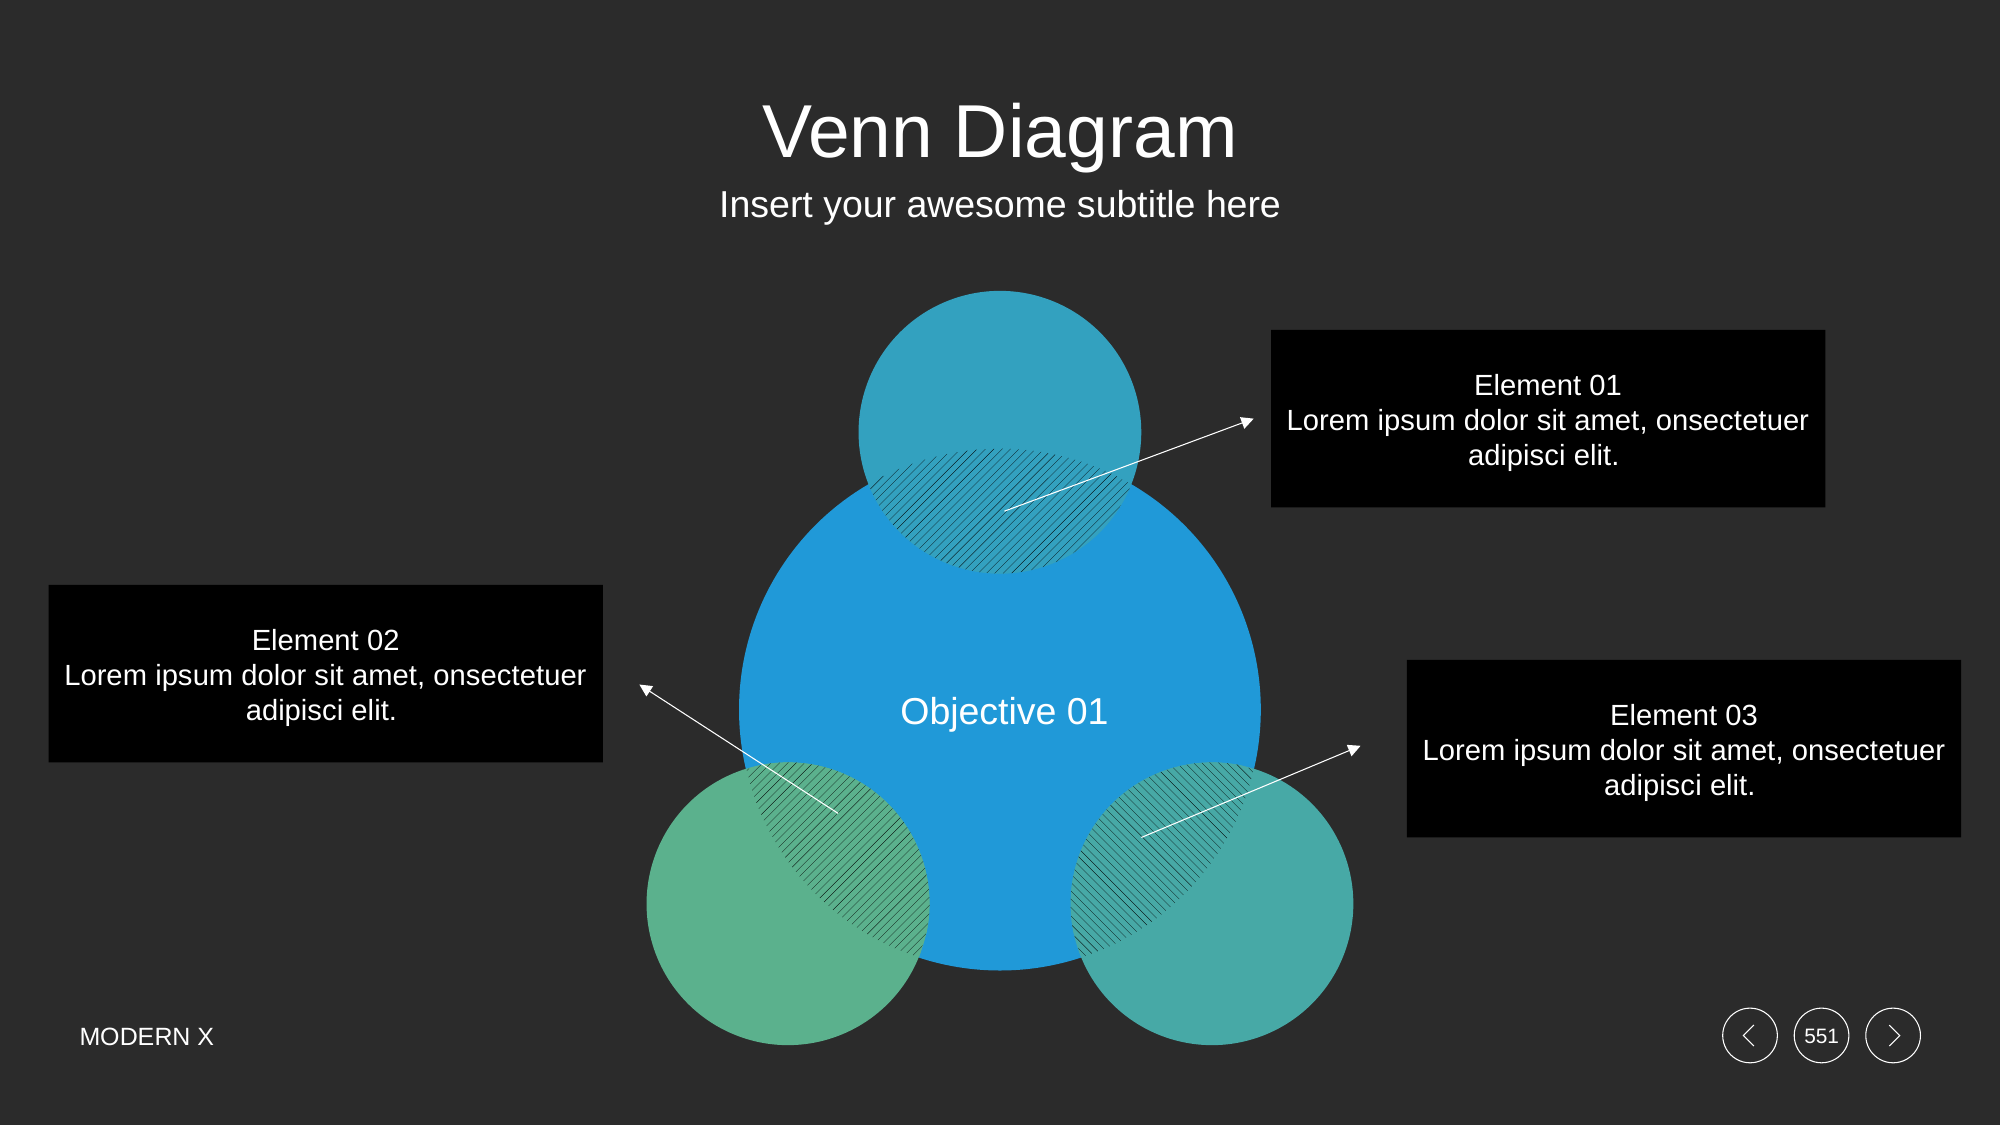

# Venn Diagram
Insert your awesome subtitle here

Element 01
Lorem ipsum dolor sit amet, onsectetuer adipisci elit.

Element 02
Lorem ipsum dolor sit amet, onsectetuer adipisci elit.
Element 03
Lorem ipsum dolor sit amet, onsectetuer adipisci elit.
Objective 01